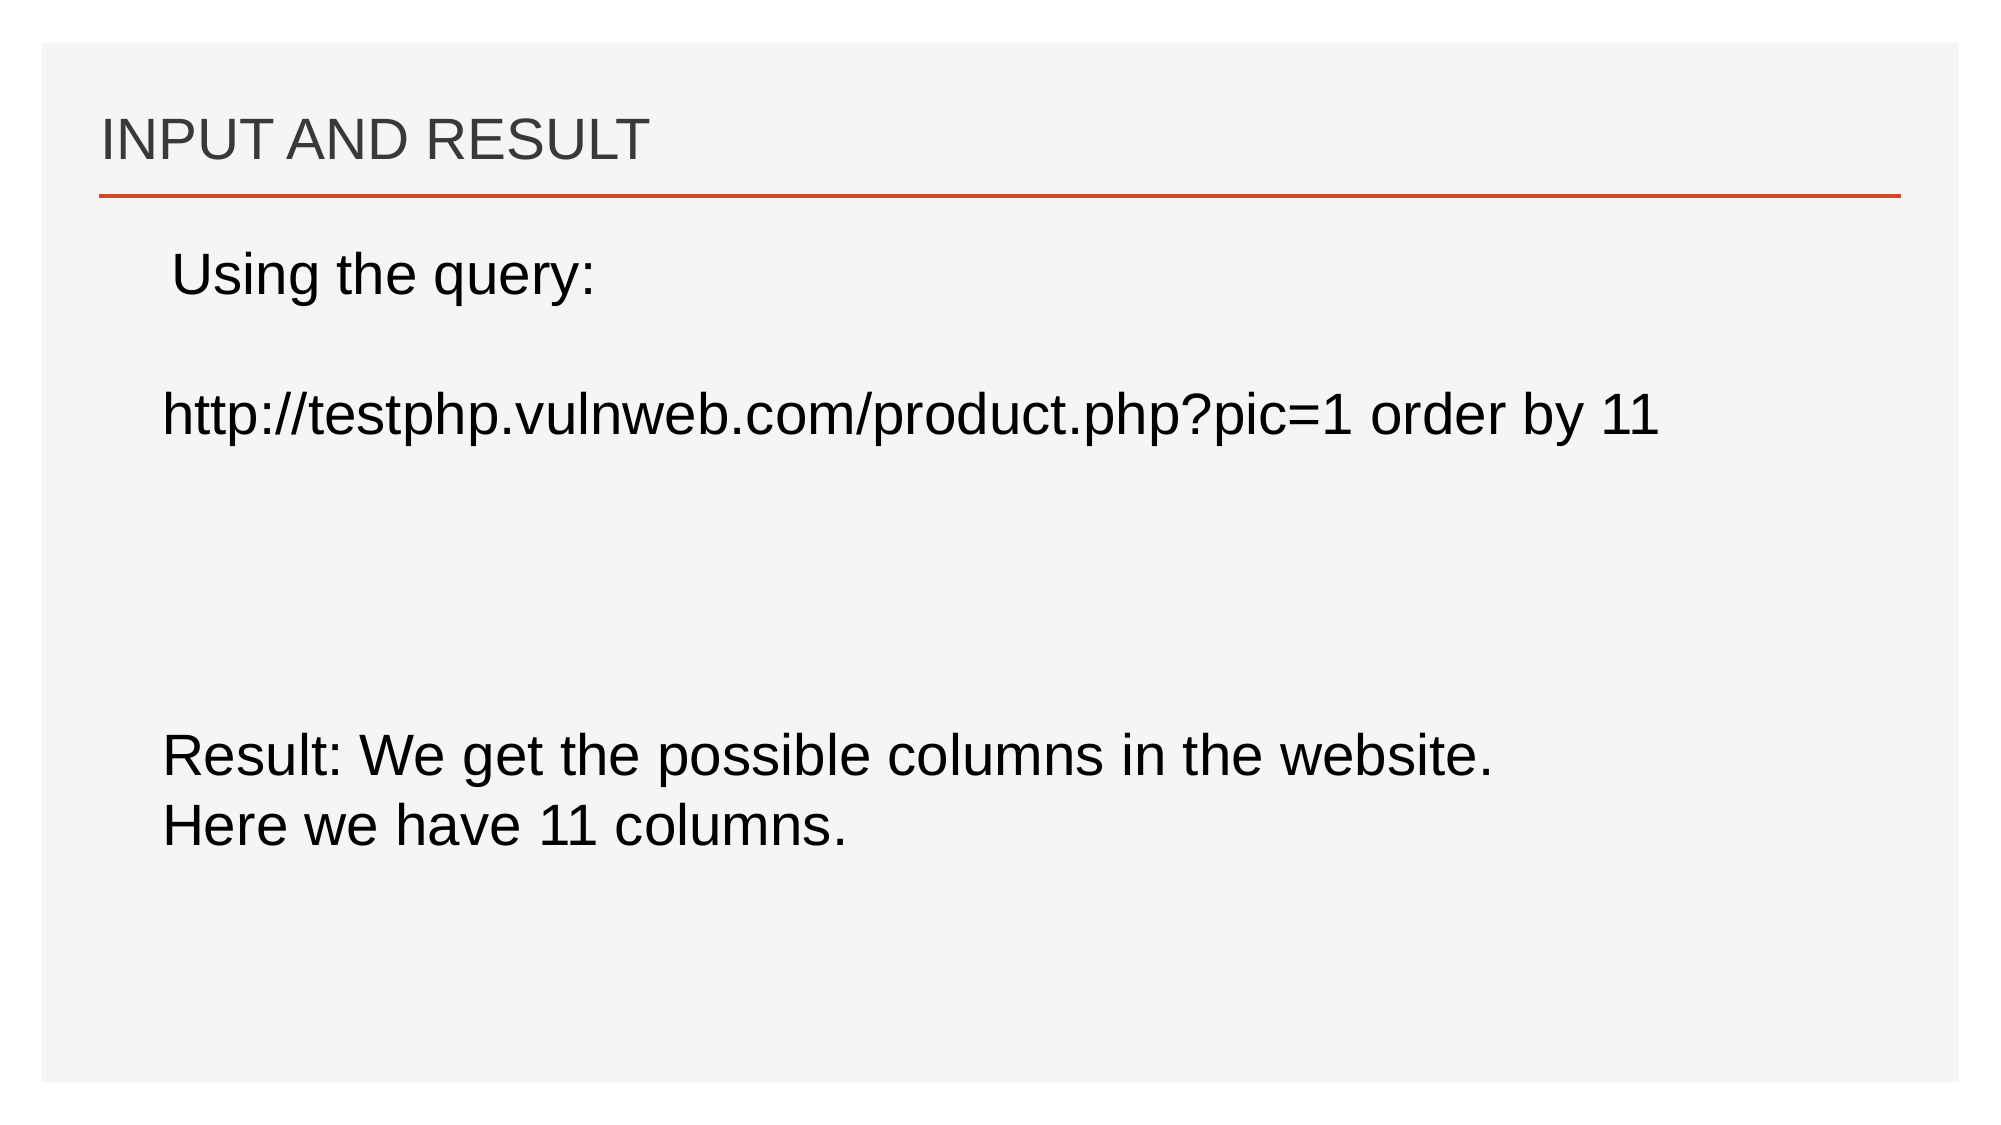

# INPUT AND RESULT
 Using the query:

http://testphp.vulnweb.com/product.php?pic=1 order by 11

Result: We get the possible columns in the website. Here we have 11 columns.